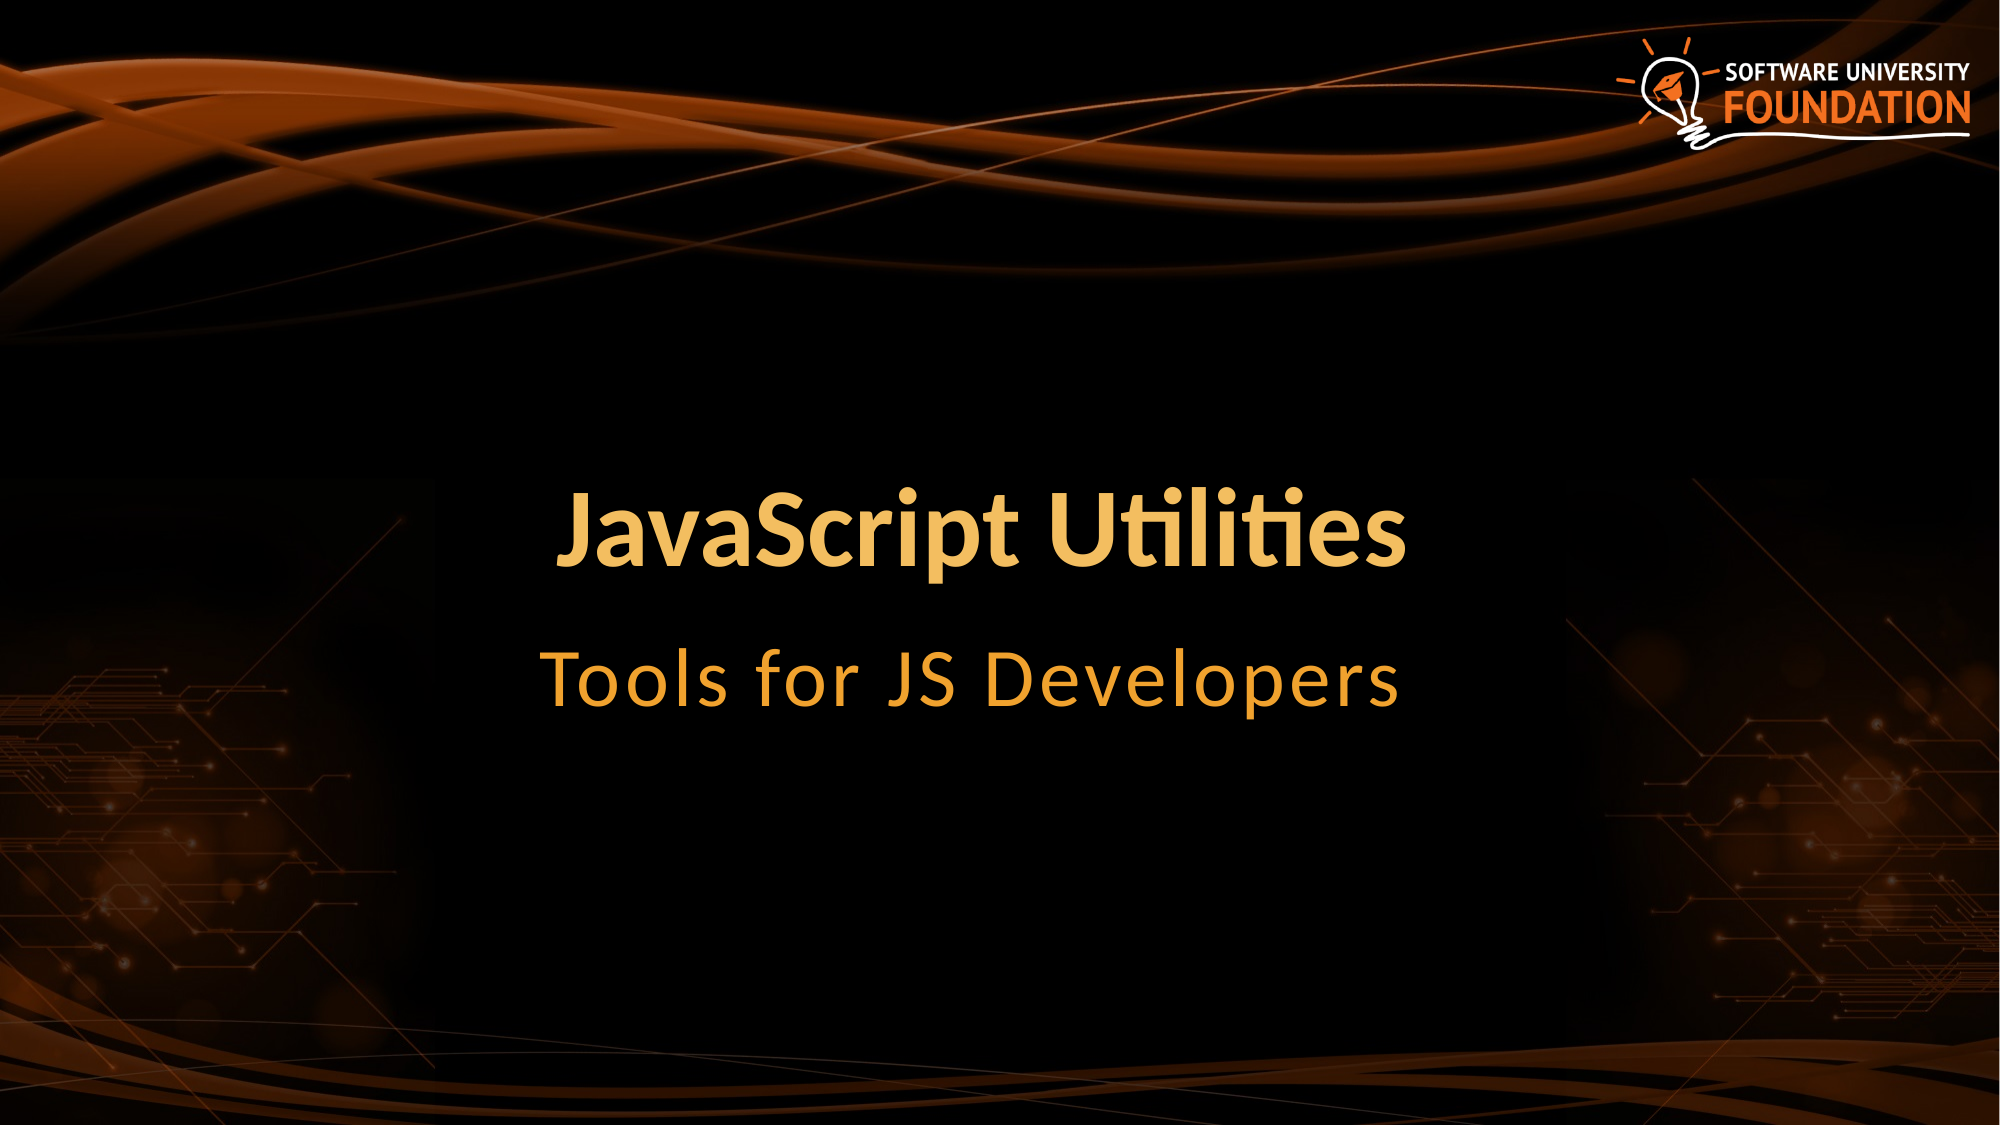

# JavaScript Utilities
Tools for JS Developers